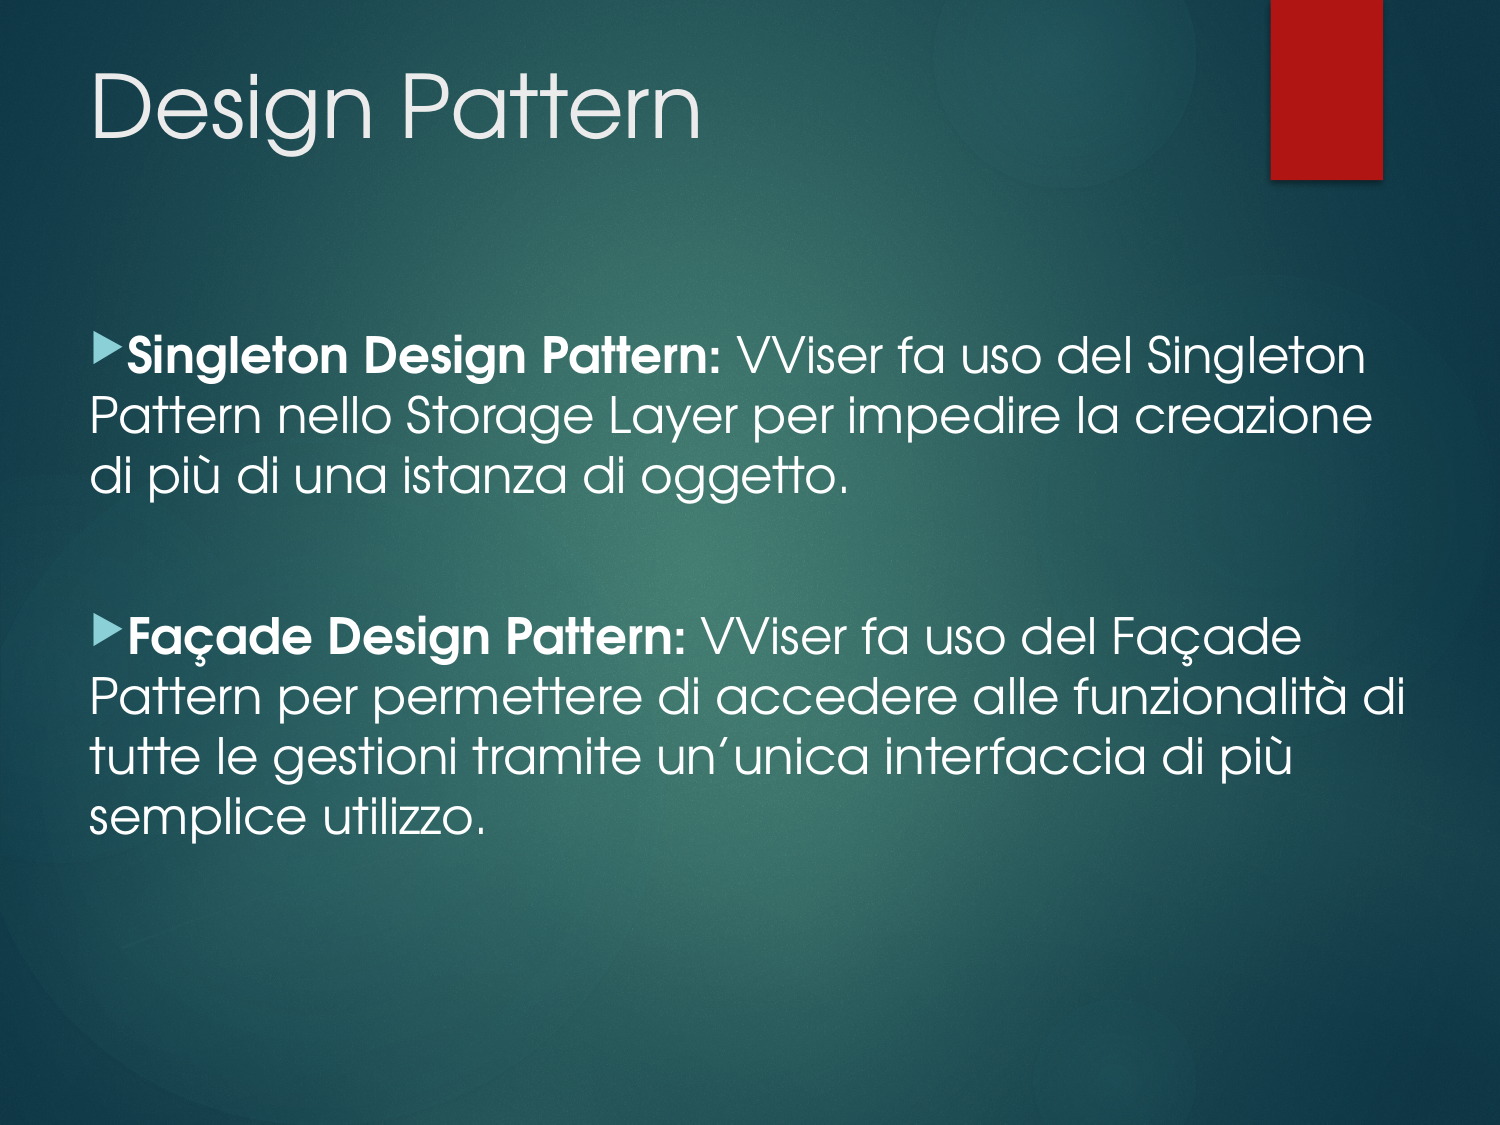

# Design Pattern
Singleton Design Pattern: VViser fa uso del Singleton Pattern nello Storage Layer per impedire la creazione di più di una istanza di oggetto.

Façade Design Pattern: VViser fa uso del Façade Pattern per permettere di accedere alle funzionalità di tutte le gestioni tramite un’unica interfaccia di più semplice utilizzo.